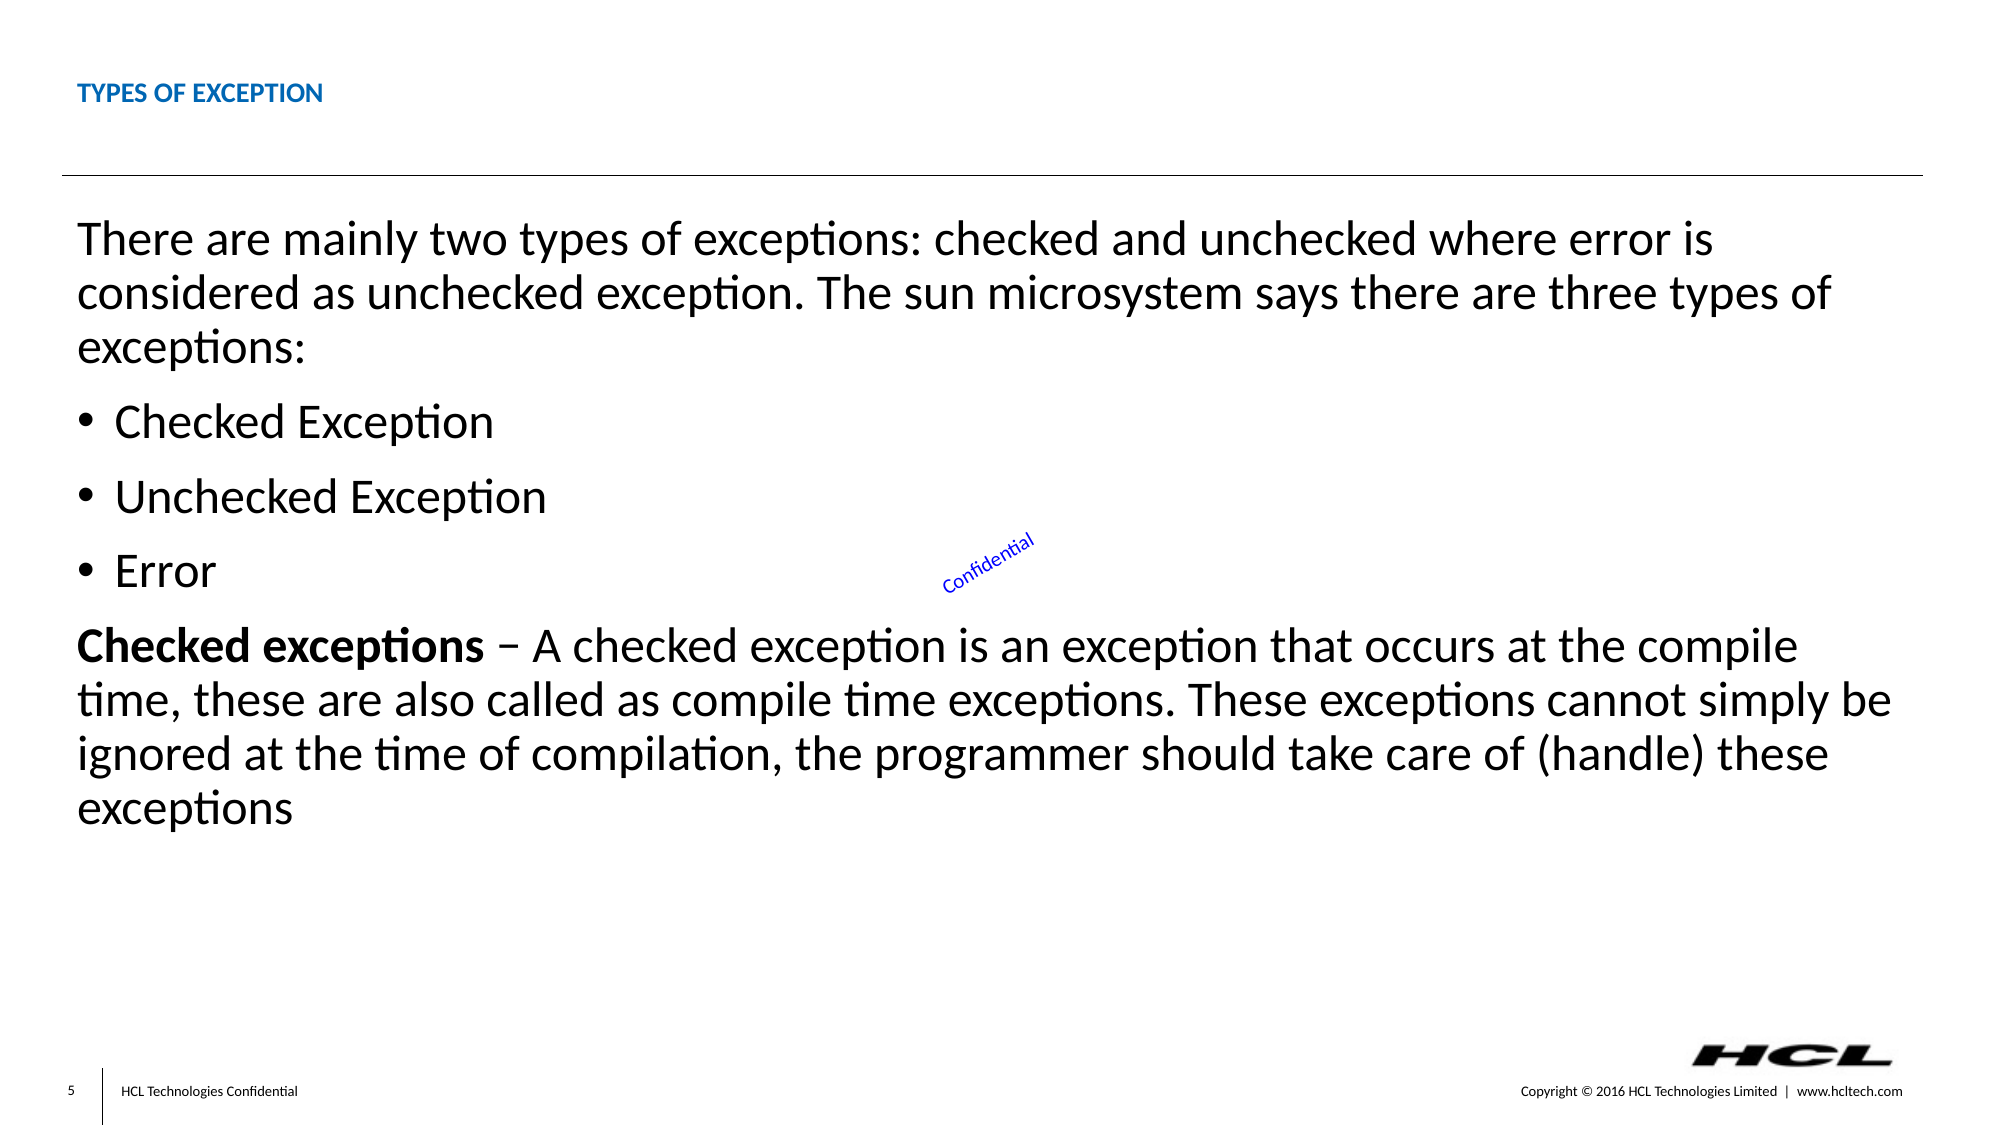

# Types of Exception
There are mainly two types of exceptions: checked and unchecked where error is considered as unchecked exception. The sun microsystem says there are three types of exceptions:
Checked Exception
Unchecked Exception
Error
Checked exceptions − A checked exception is an exception that occurs at the compile time, these are also called as compile time exceptions. These exceptions cannot simply be ignored at the time of compilation, the programmer should take care of (handle) these exceptions